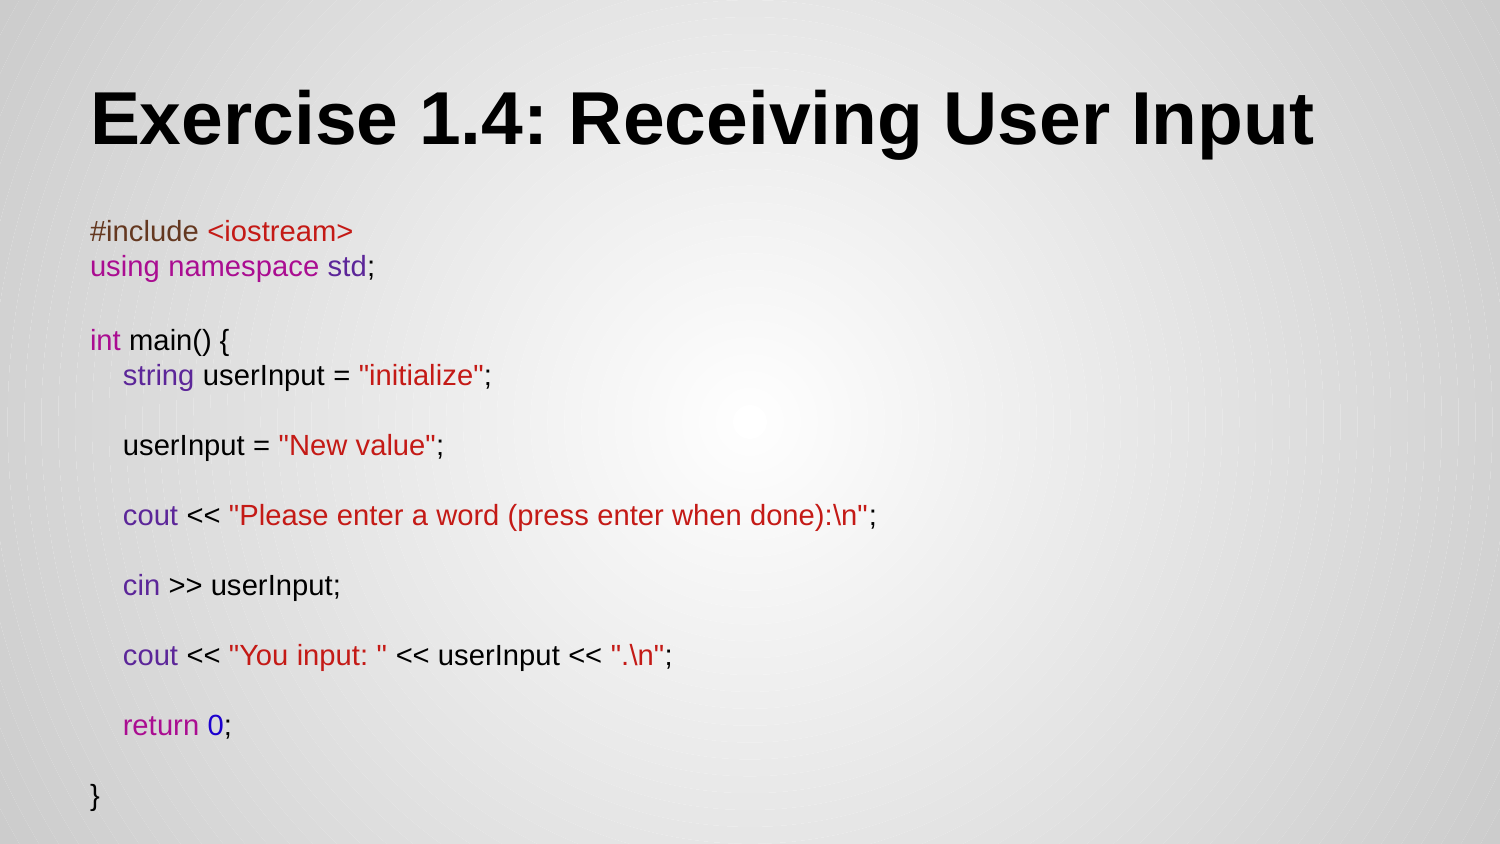

# Exercise 1.4: Receiving User Input
#include <iostream>
using namespace std;

int main() {
    string userInput = "initialize";

    userInput = "New value";

    cout << "Please enter a word (press enter when done):\n";

    cin >> userInput;

    cout << "You input: " << userInput << ".\n";

    return 0;

}